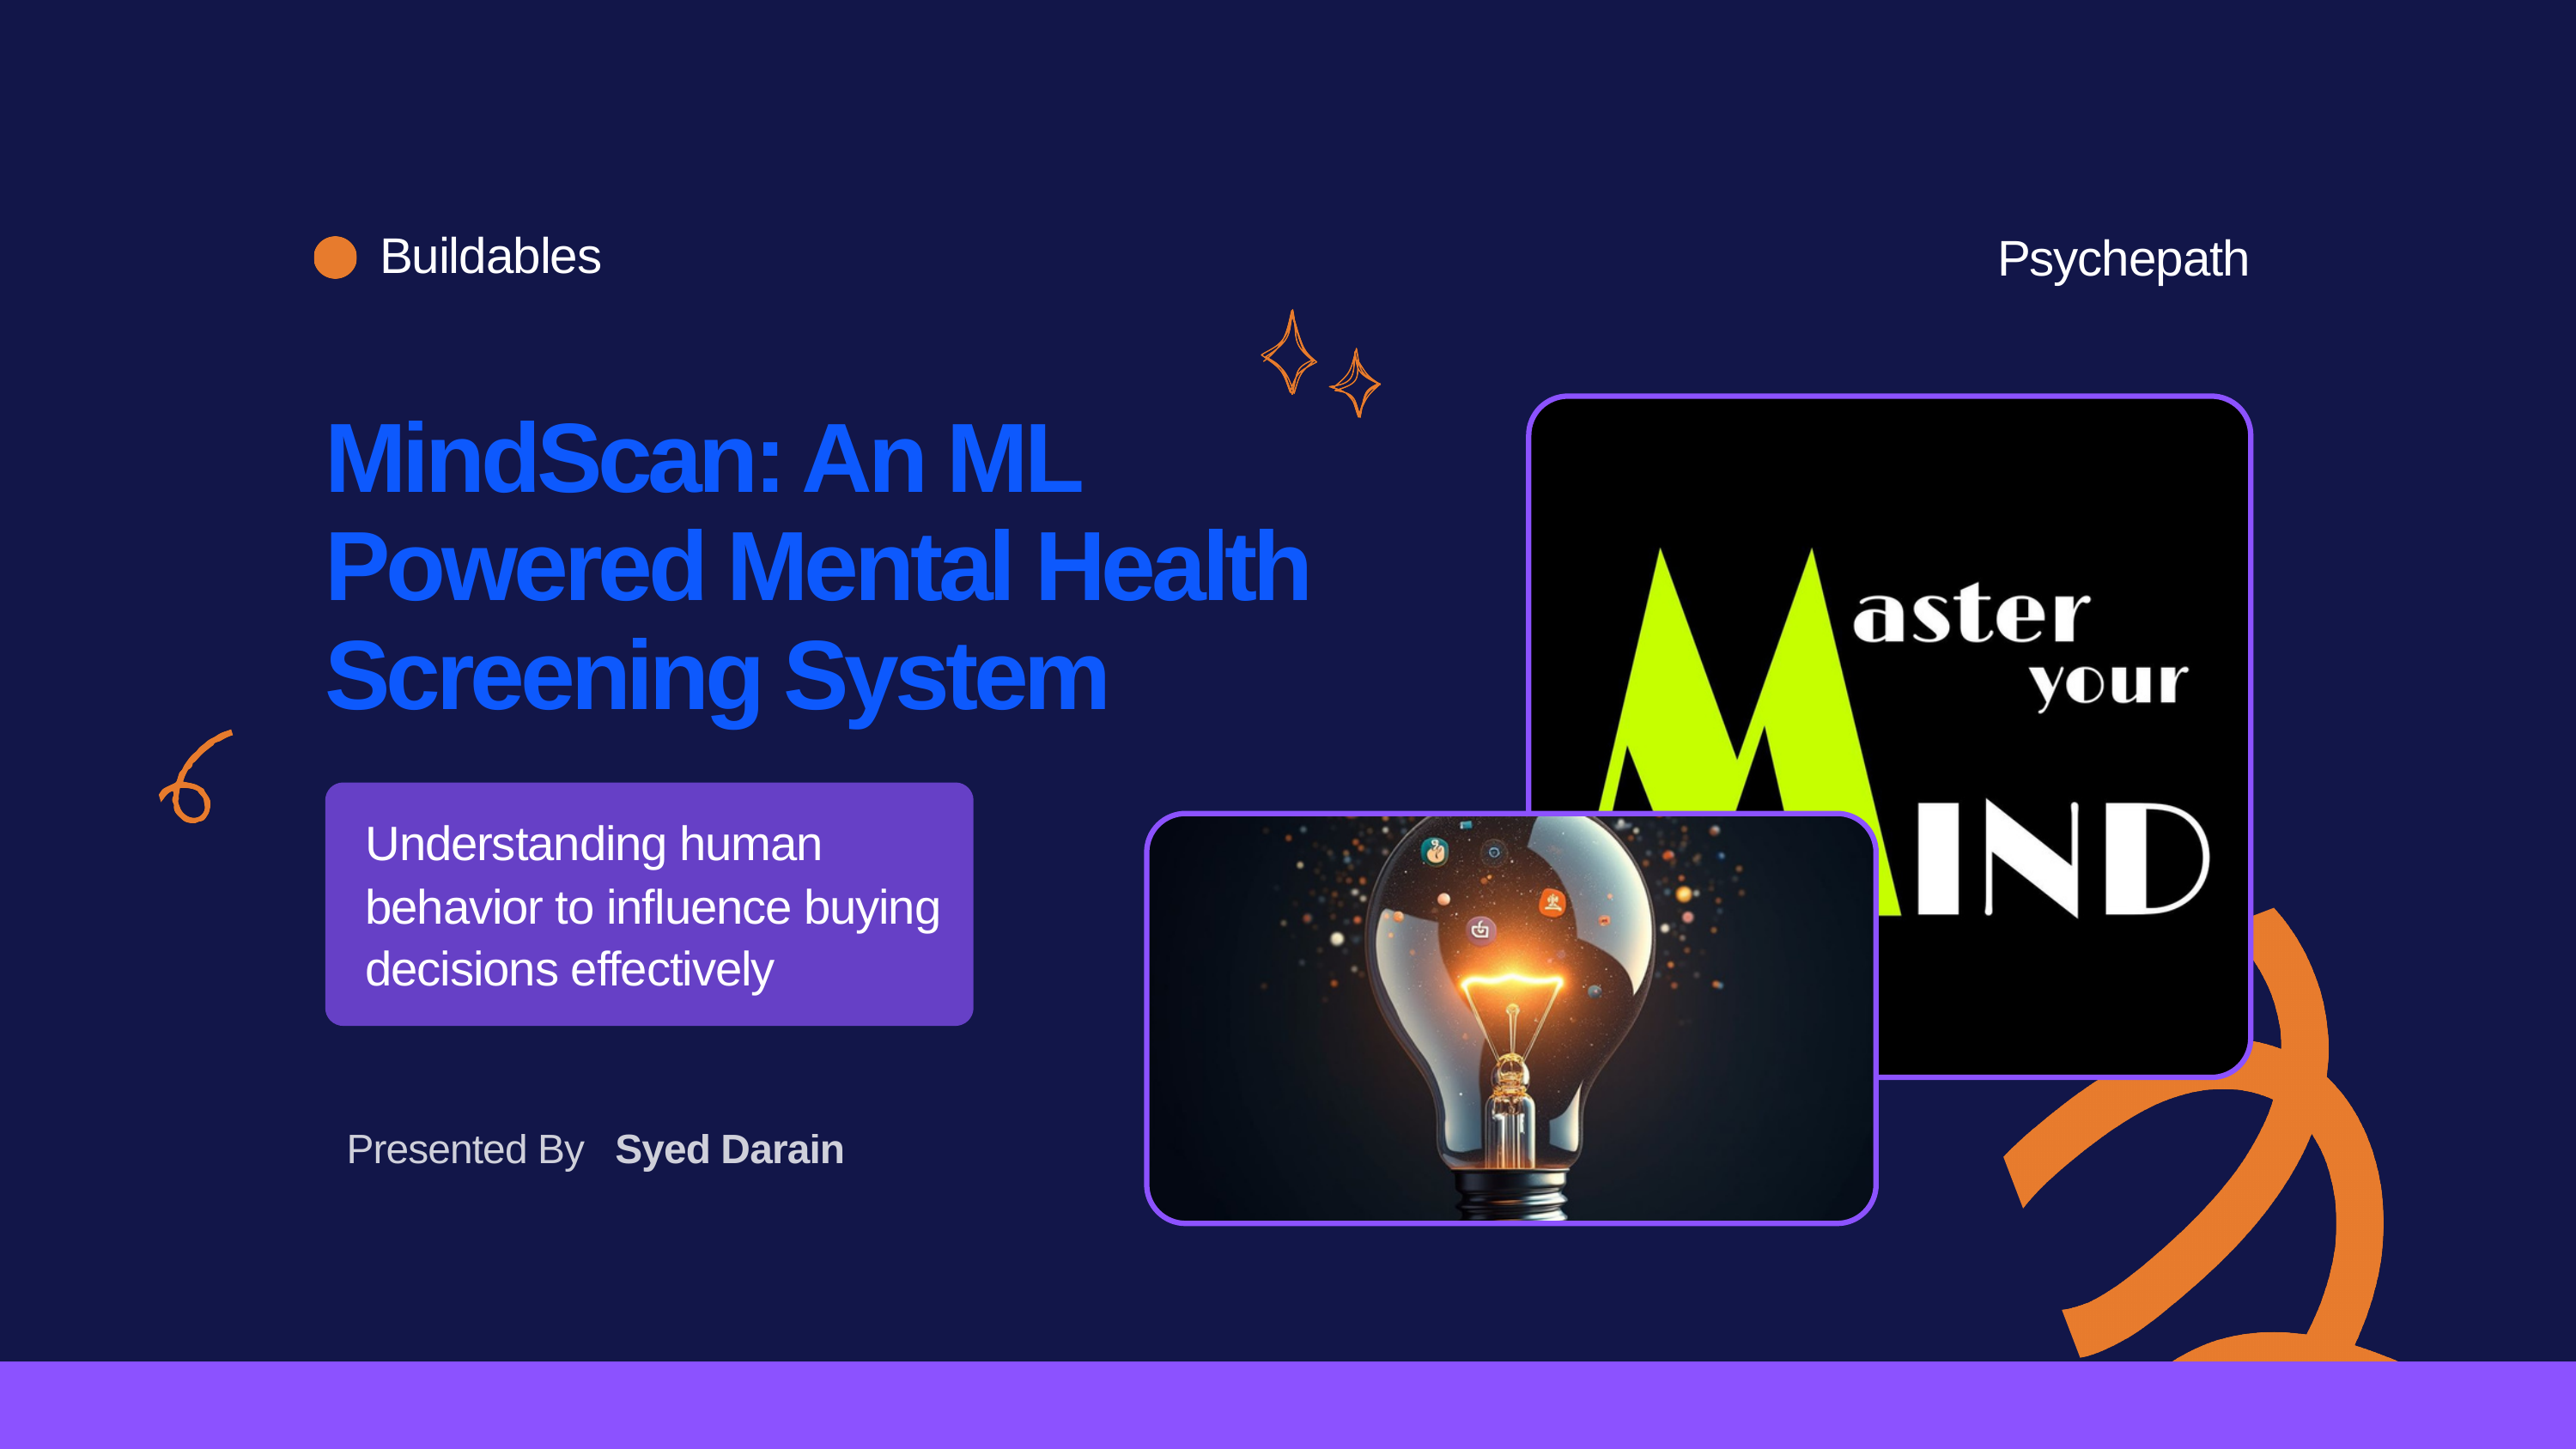

Buildables
Psychepath

MindScan: An ML Powered Mental Health Screening System

Understanding human behavior to influence buying decisions effectively

Presented By
Syed Darain